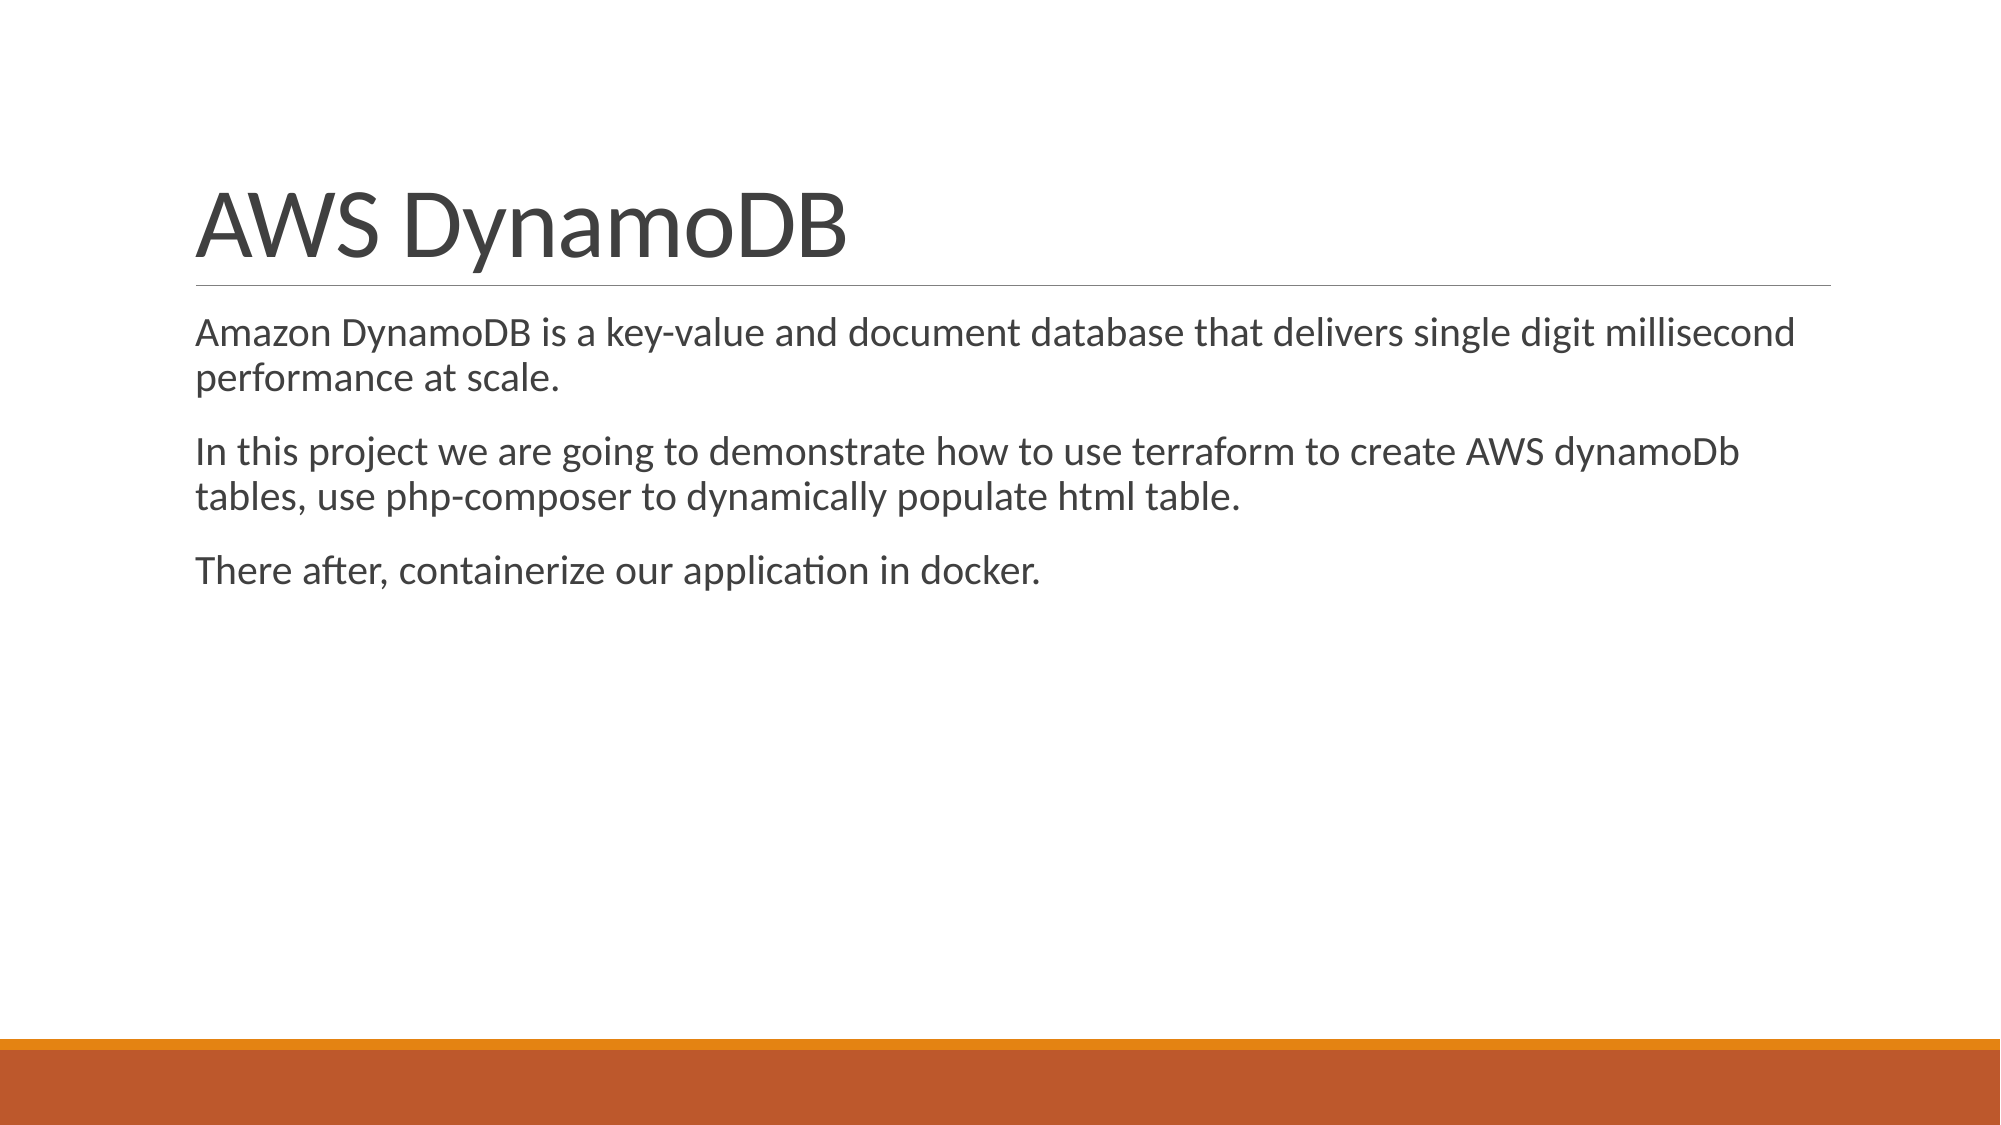

# AWS DynamoDB
Amazon DynamoDB is a key-value and document database that delivers single digit millisecond performance at scale.
In this project we are going to demonstrate how to use terraform to create AWS dynamoDb tables, use php-composer to dynamically populate html table.
There after, containerize our application in docker.